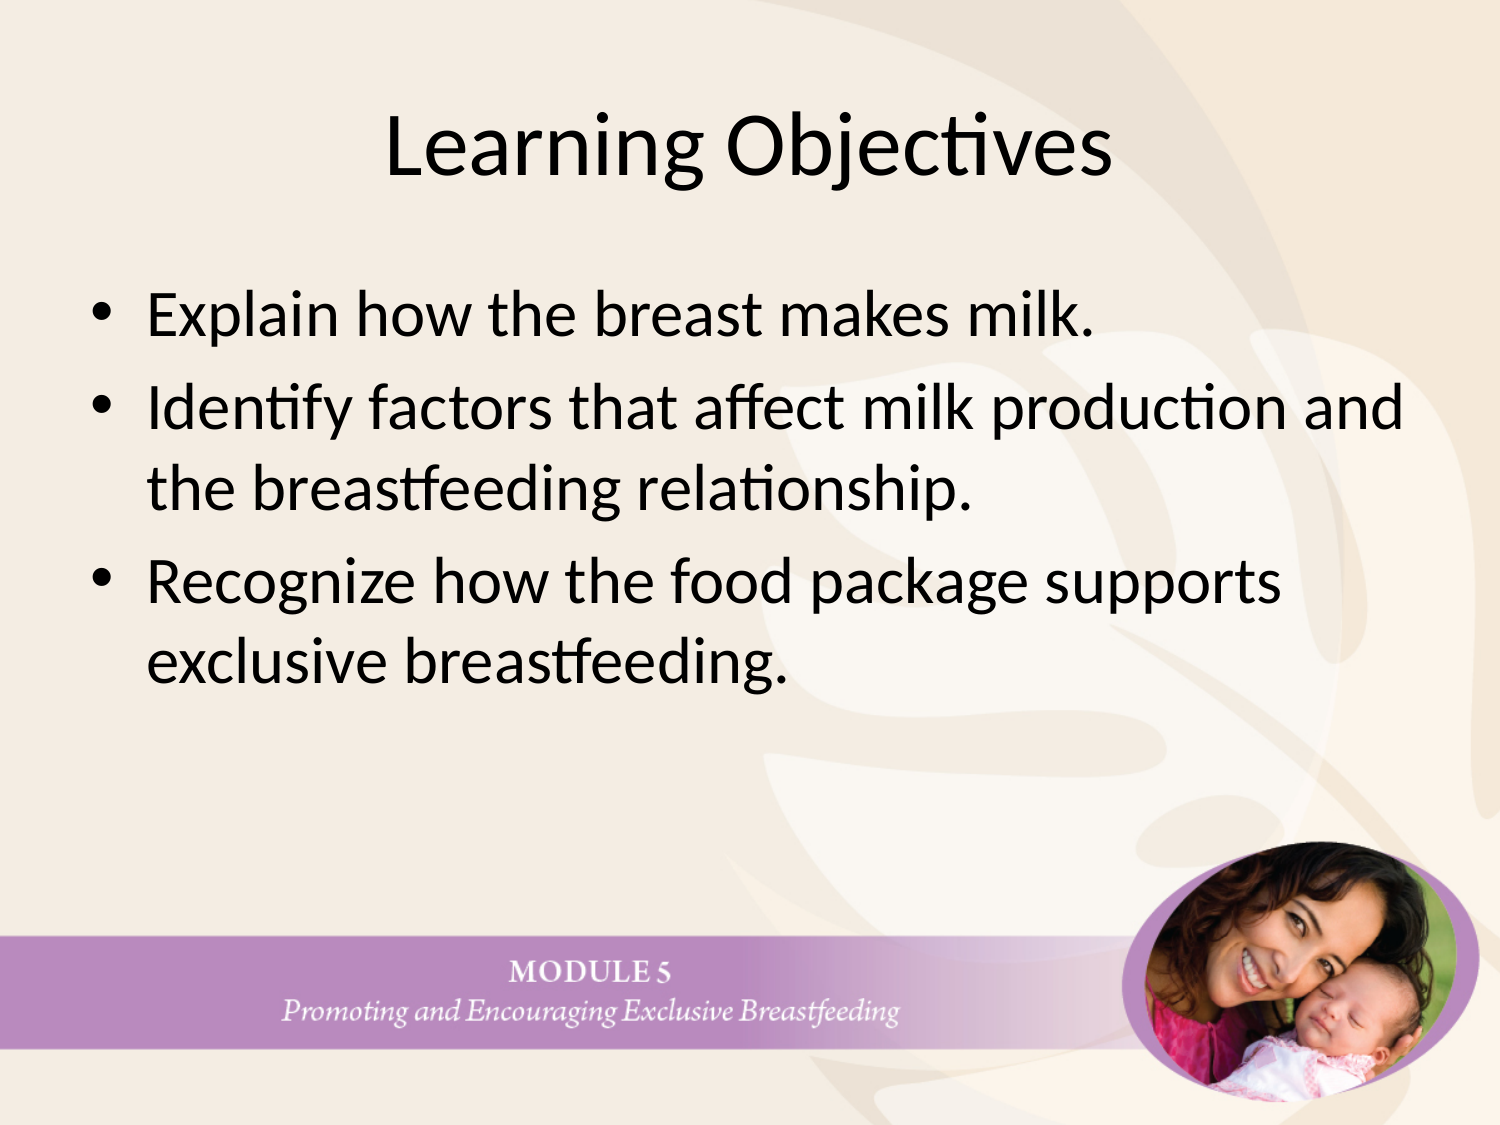

# Learning Objectives
Explain how the breast makes milk.
Identify factors that affect milk production and the breastfeeding relationship.
Recognize how the food package supports exclusive breastfeeding.